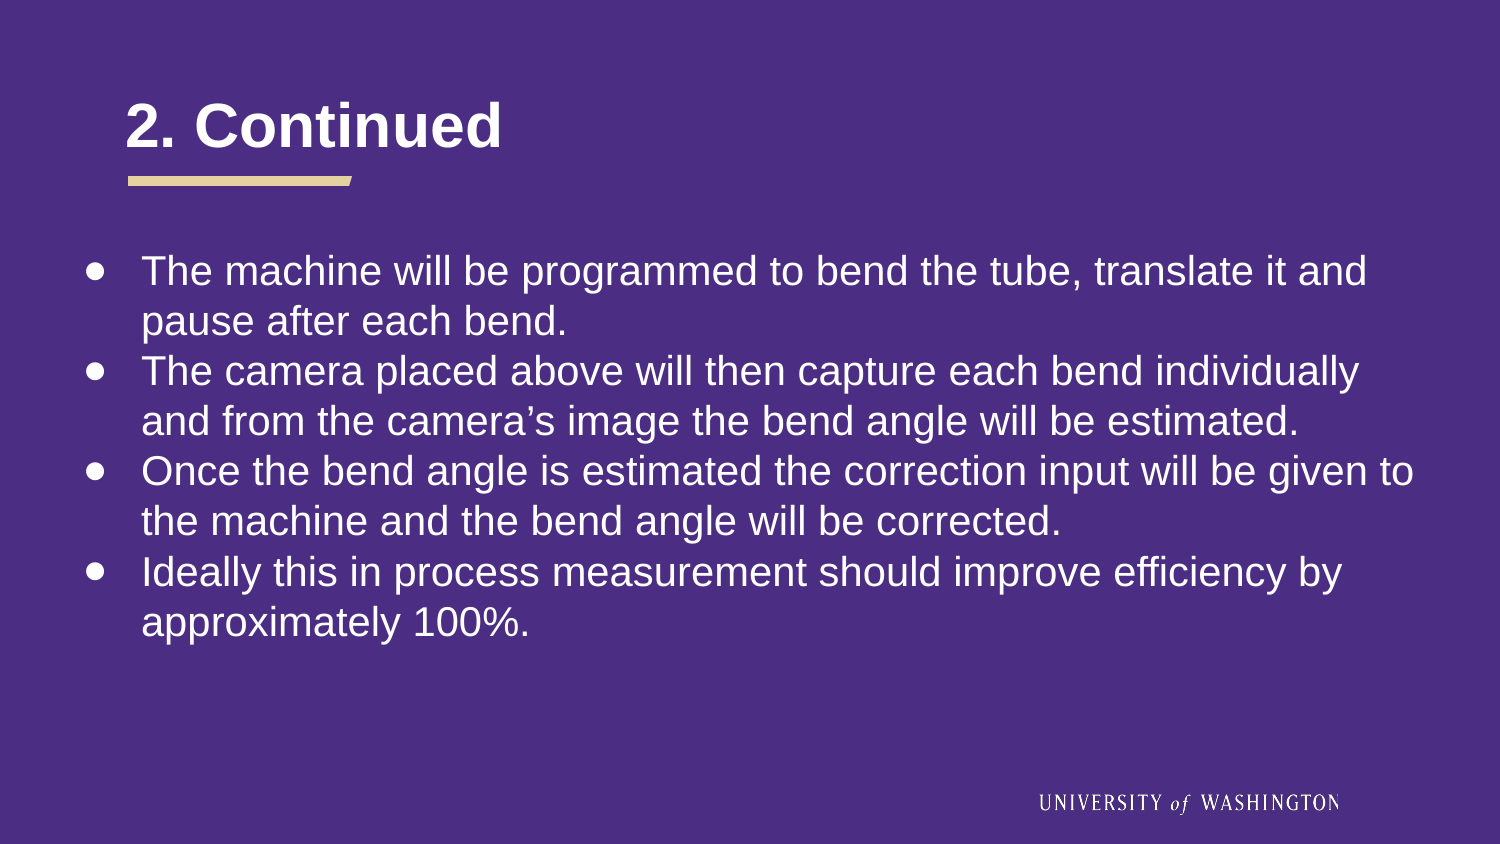

# 2. Continued
The machine will be programmed to bend the tube, translate it and pause after each bend.
The camera placed above will then capture each bend individually and from the camera’s image the bend angle will be estimated.
Once the bend angle is estimated the correction input will be given to the machine and the bend angle will be corrected.
Ideally this in process measurement should improve efficiency by approximately 100%.